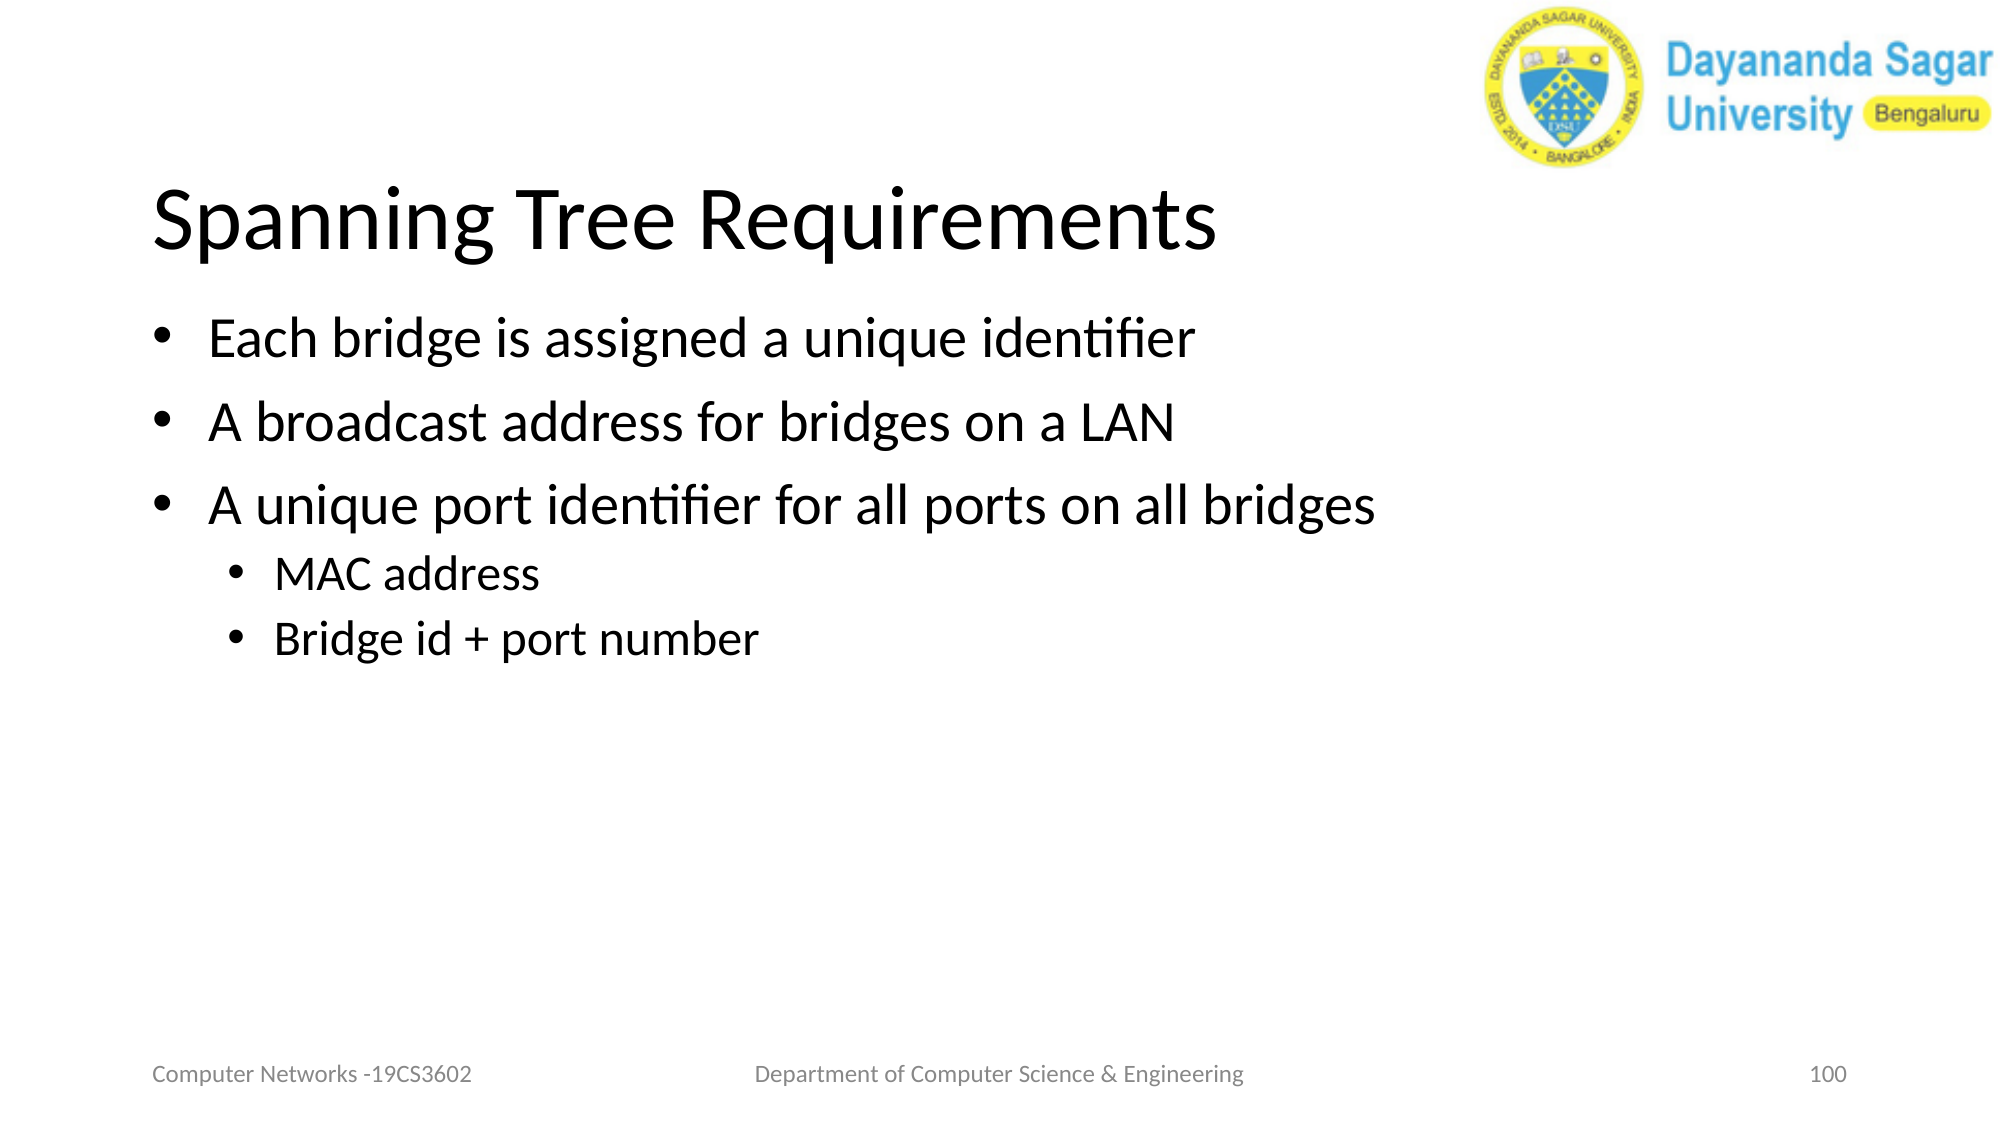

# Spanning Tree Requirements
Each bridge is assigned a unique identifier
A broadcast address for bridges on a LAN
A unique port identifier for all ports on all bridges
MAC address
Bridge id + port number
Computer Networks -19CS3602
Department of Computer Science & Engineering
100